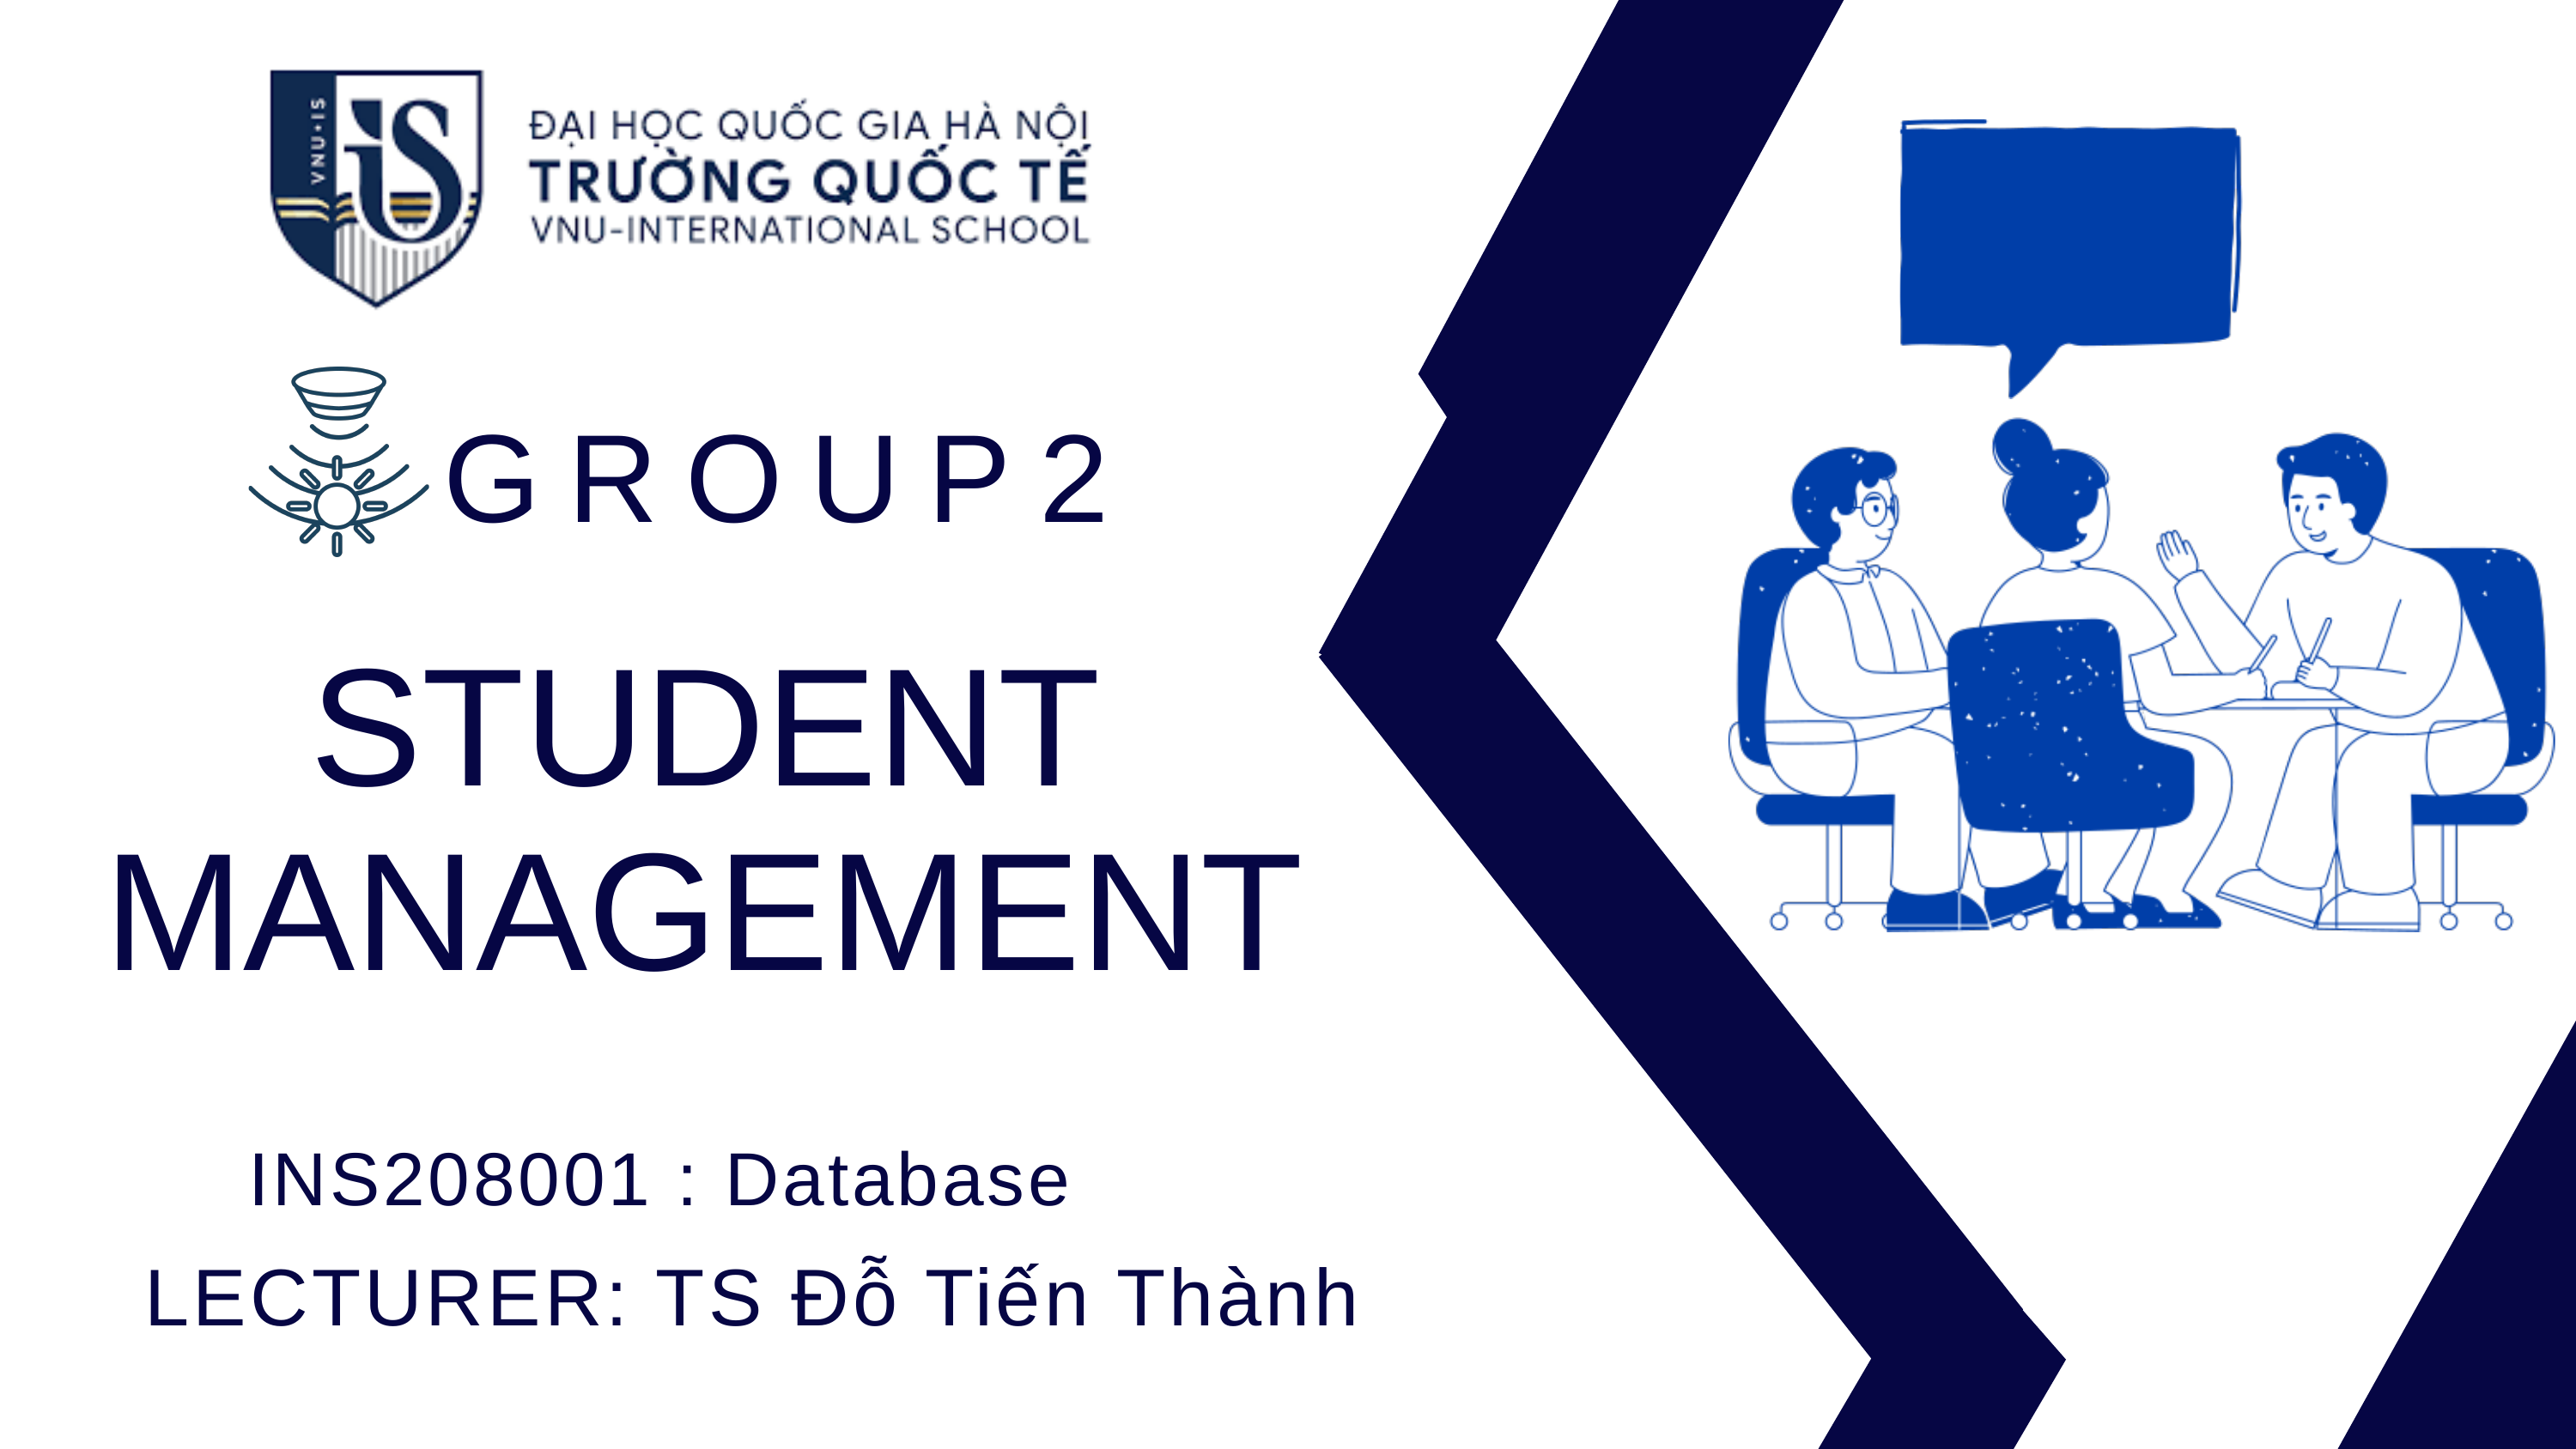

GROUP2

STUDENT MANAGEMENT
INS208001 : Database
LECTURER: TS Đỗ Tiến Thành